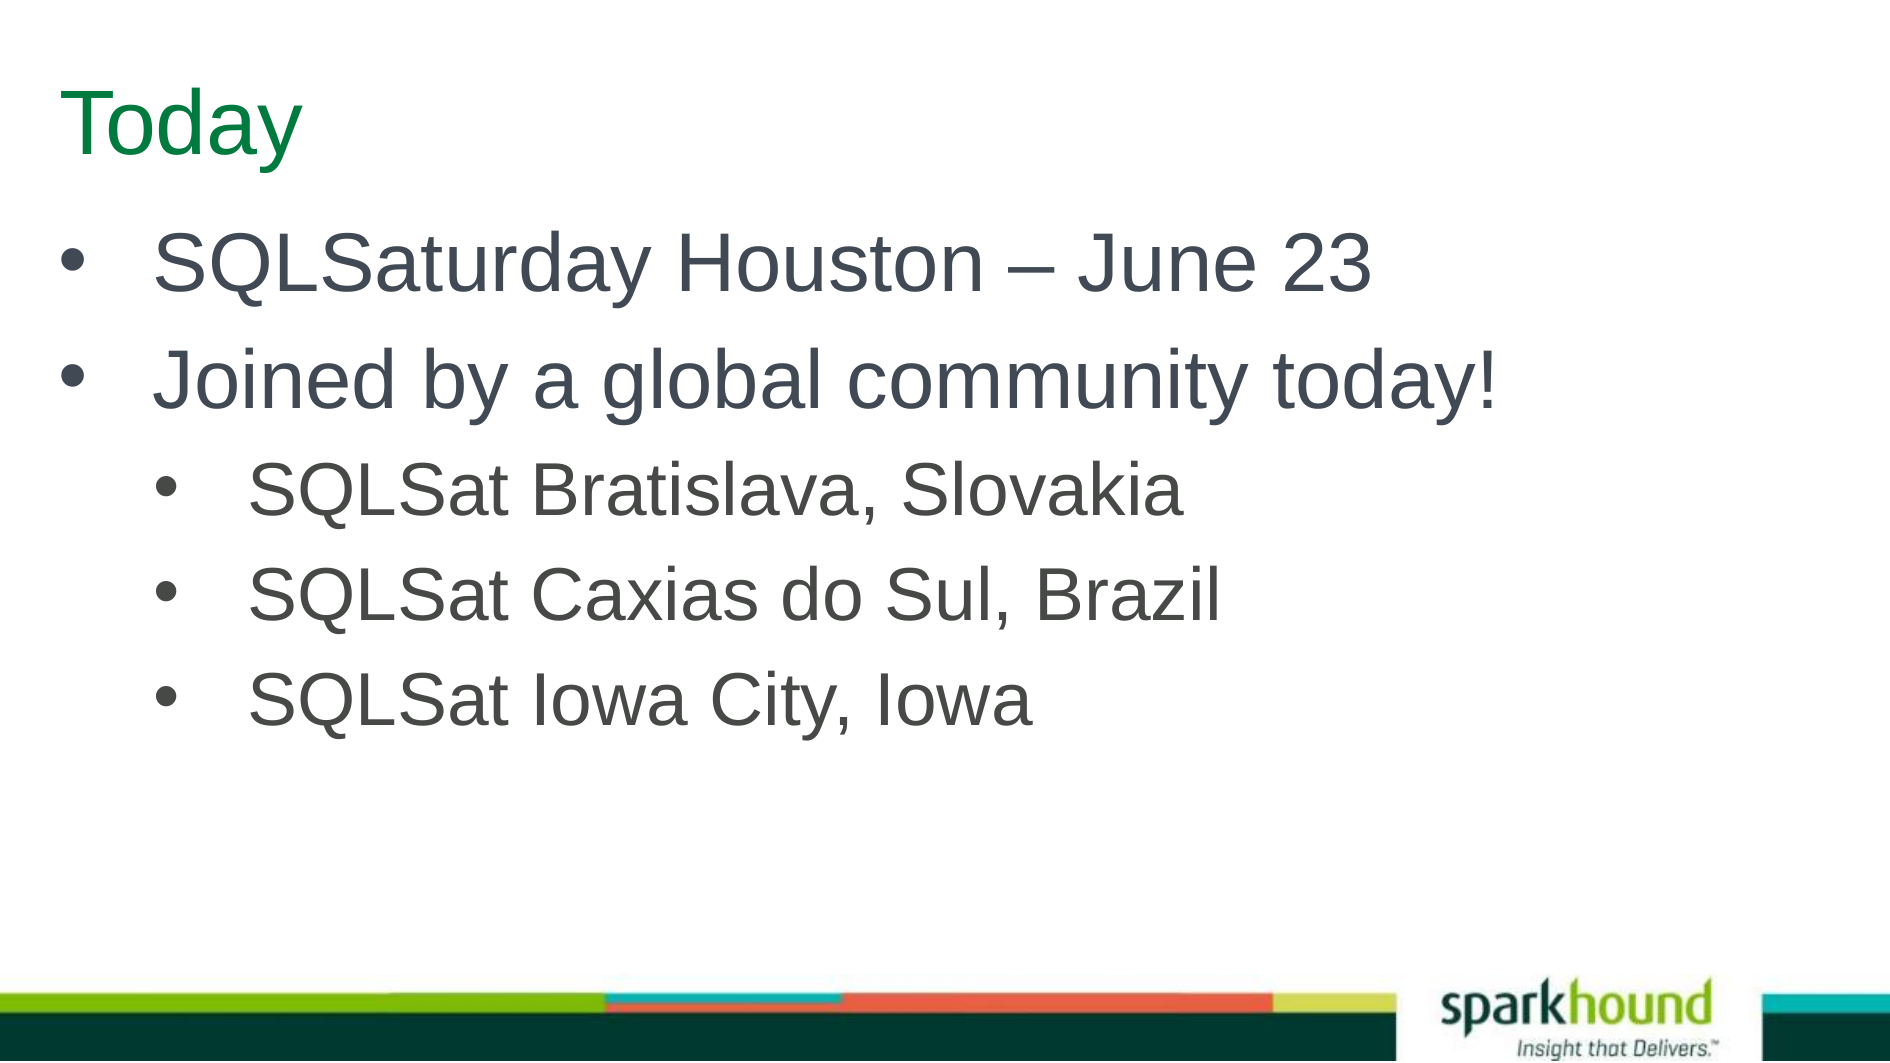

# Today
SQLSaturday Houston – June 23
Joined by a global community today!
SQLSat Bratislava, Slovakia
SQLSat Caxias do Sul, Brazil
SQLSat Iowa City, Iowa